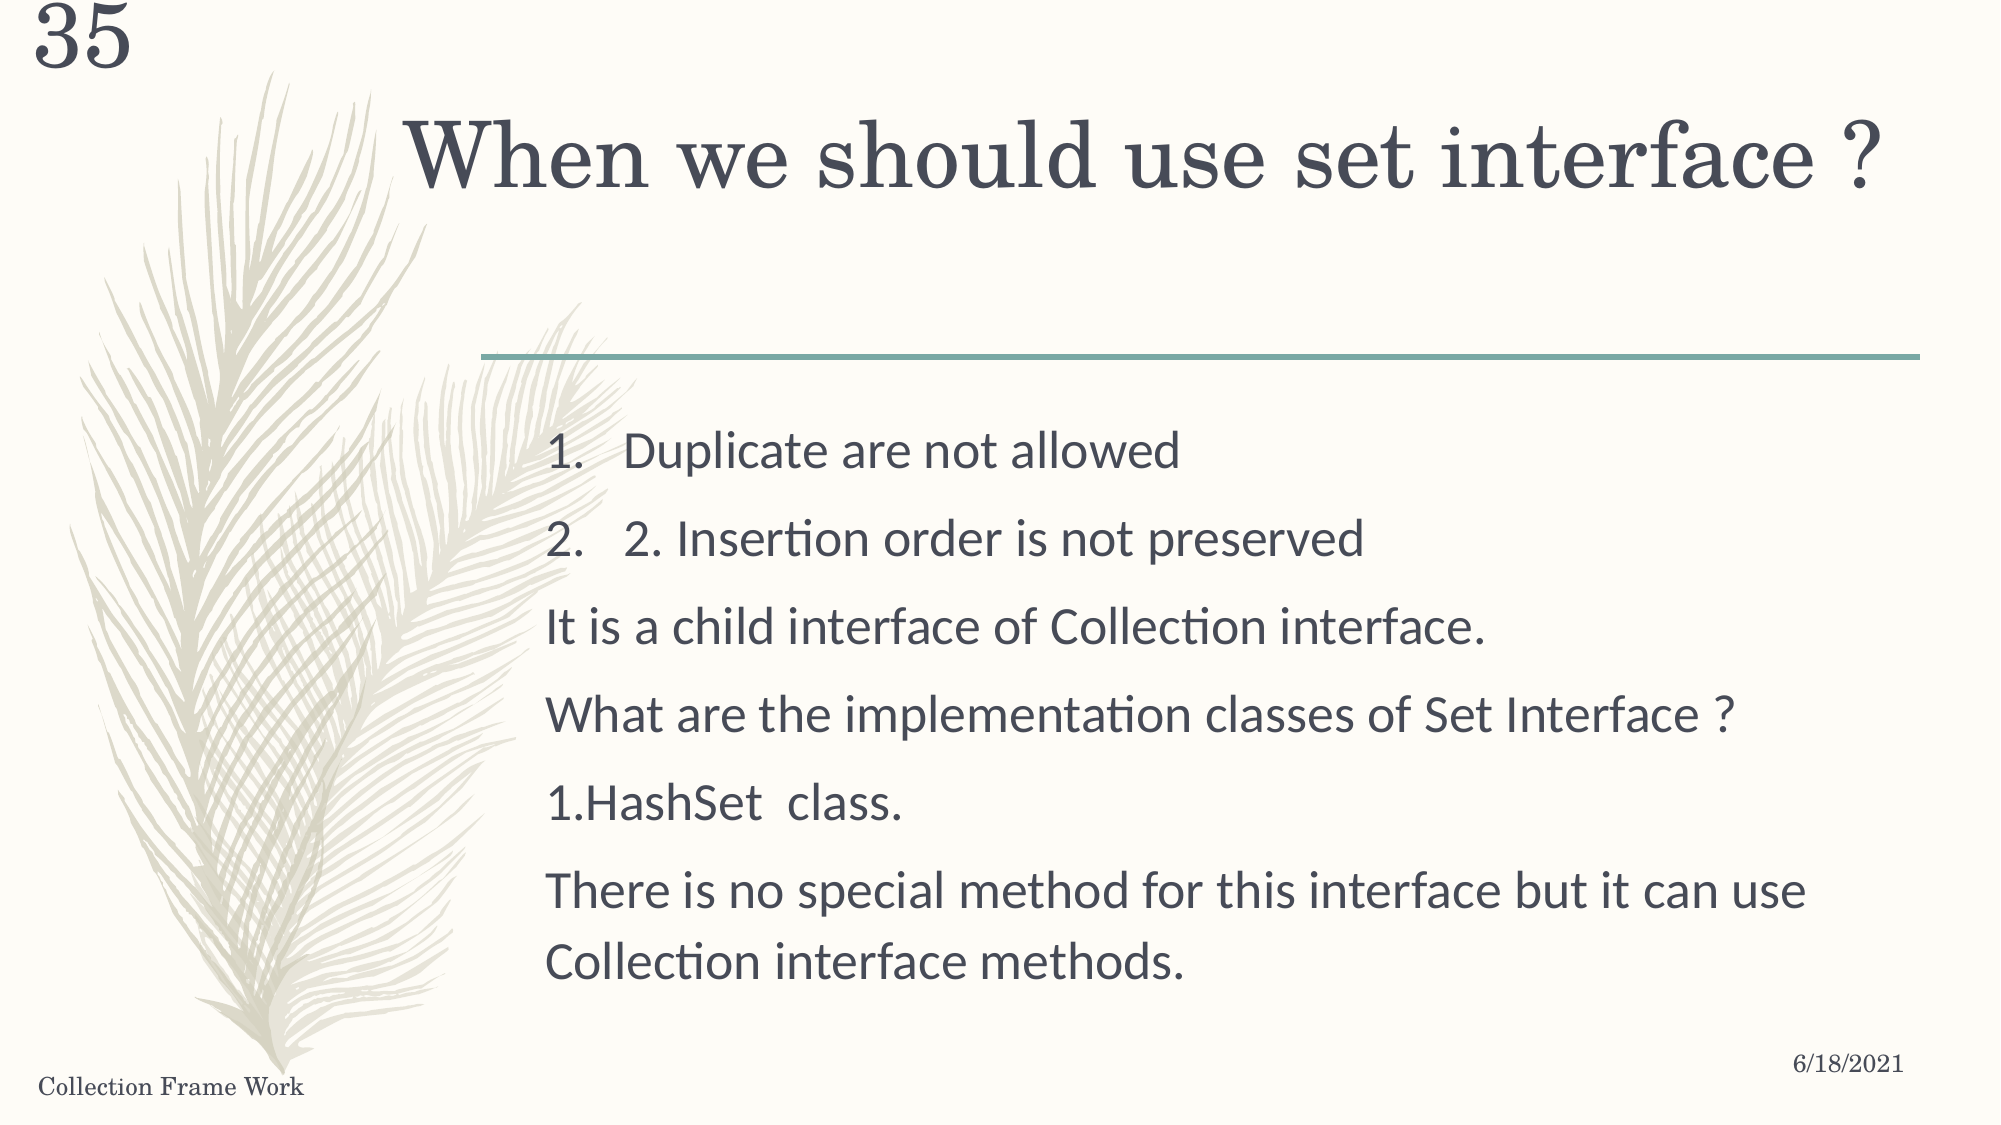

35
# When we should use set interface ?
Duplicate are not allowed
2. Insertion order is not preserved
It is a child interface of Collection interface.
What are the implementation classes of Set Interface ?
1.HashSet  class.
There is no special method for this interface but it can use Collection interface methods.

6/18/2021
Collection Frame Work